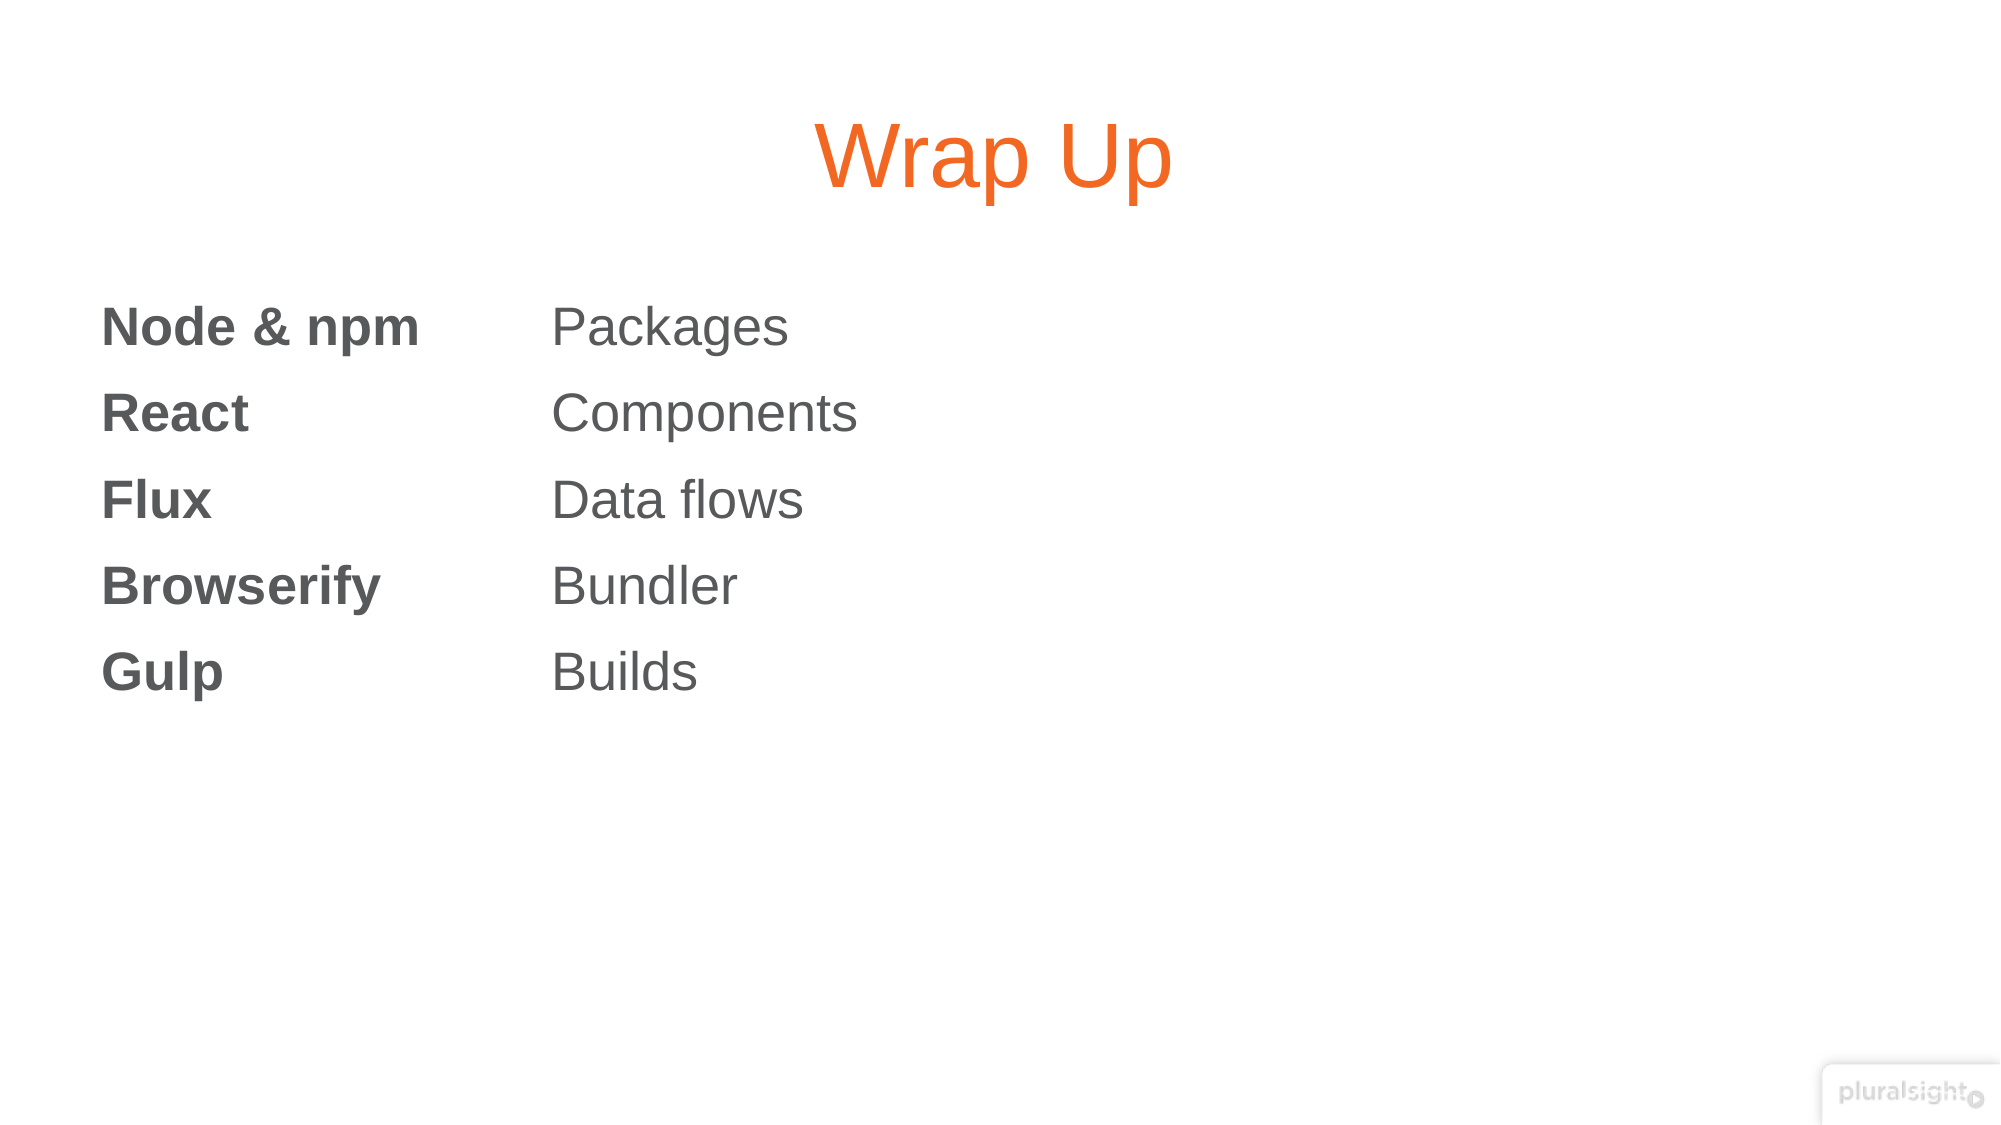

# Wrap Up
Node & npm	Packages
React			Components
Flux			Data flows
Browserify		Bundler
Gulp			Builds